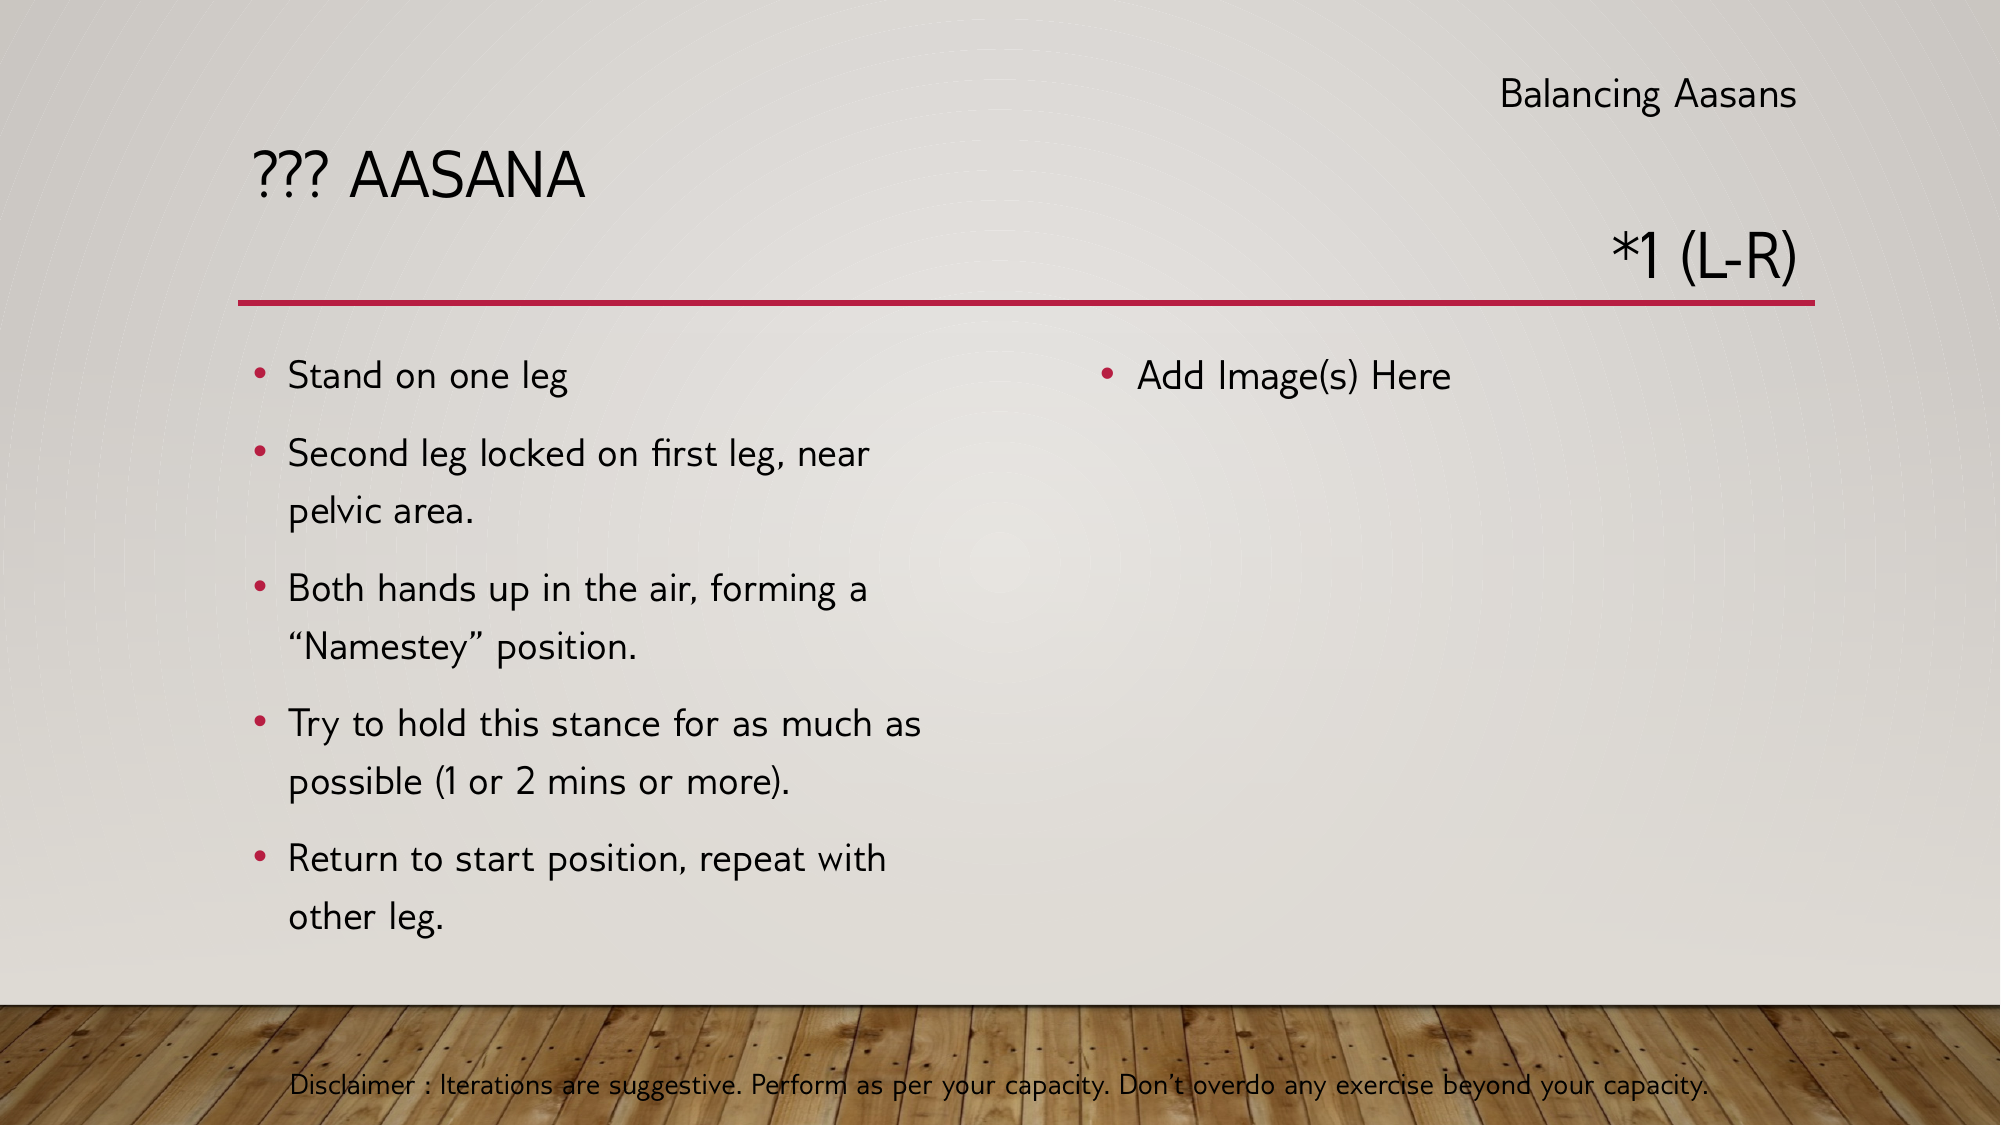

Balancing Aasans
# ??? aasana
*1 (L-R)
Add Image(s) Here

Stand on one leg
Second leg locked on first leg, near pelvic area.
Both hands up in the air, forming a “Namestey” position.
Try to hold this stance for as much as possible (1 or 2 mins or more).
Return to start position, repeat with other leg.
Disclaimer : Iterations are suggestive. Perform as per your capacity. Don’t overdo any exercise beyond your capacity.